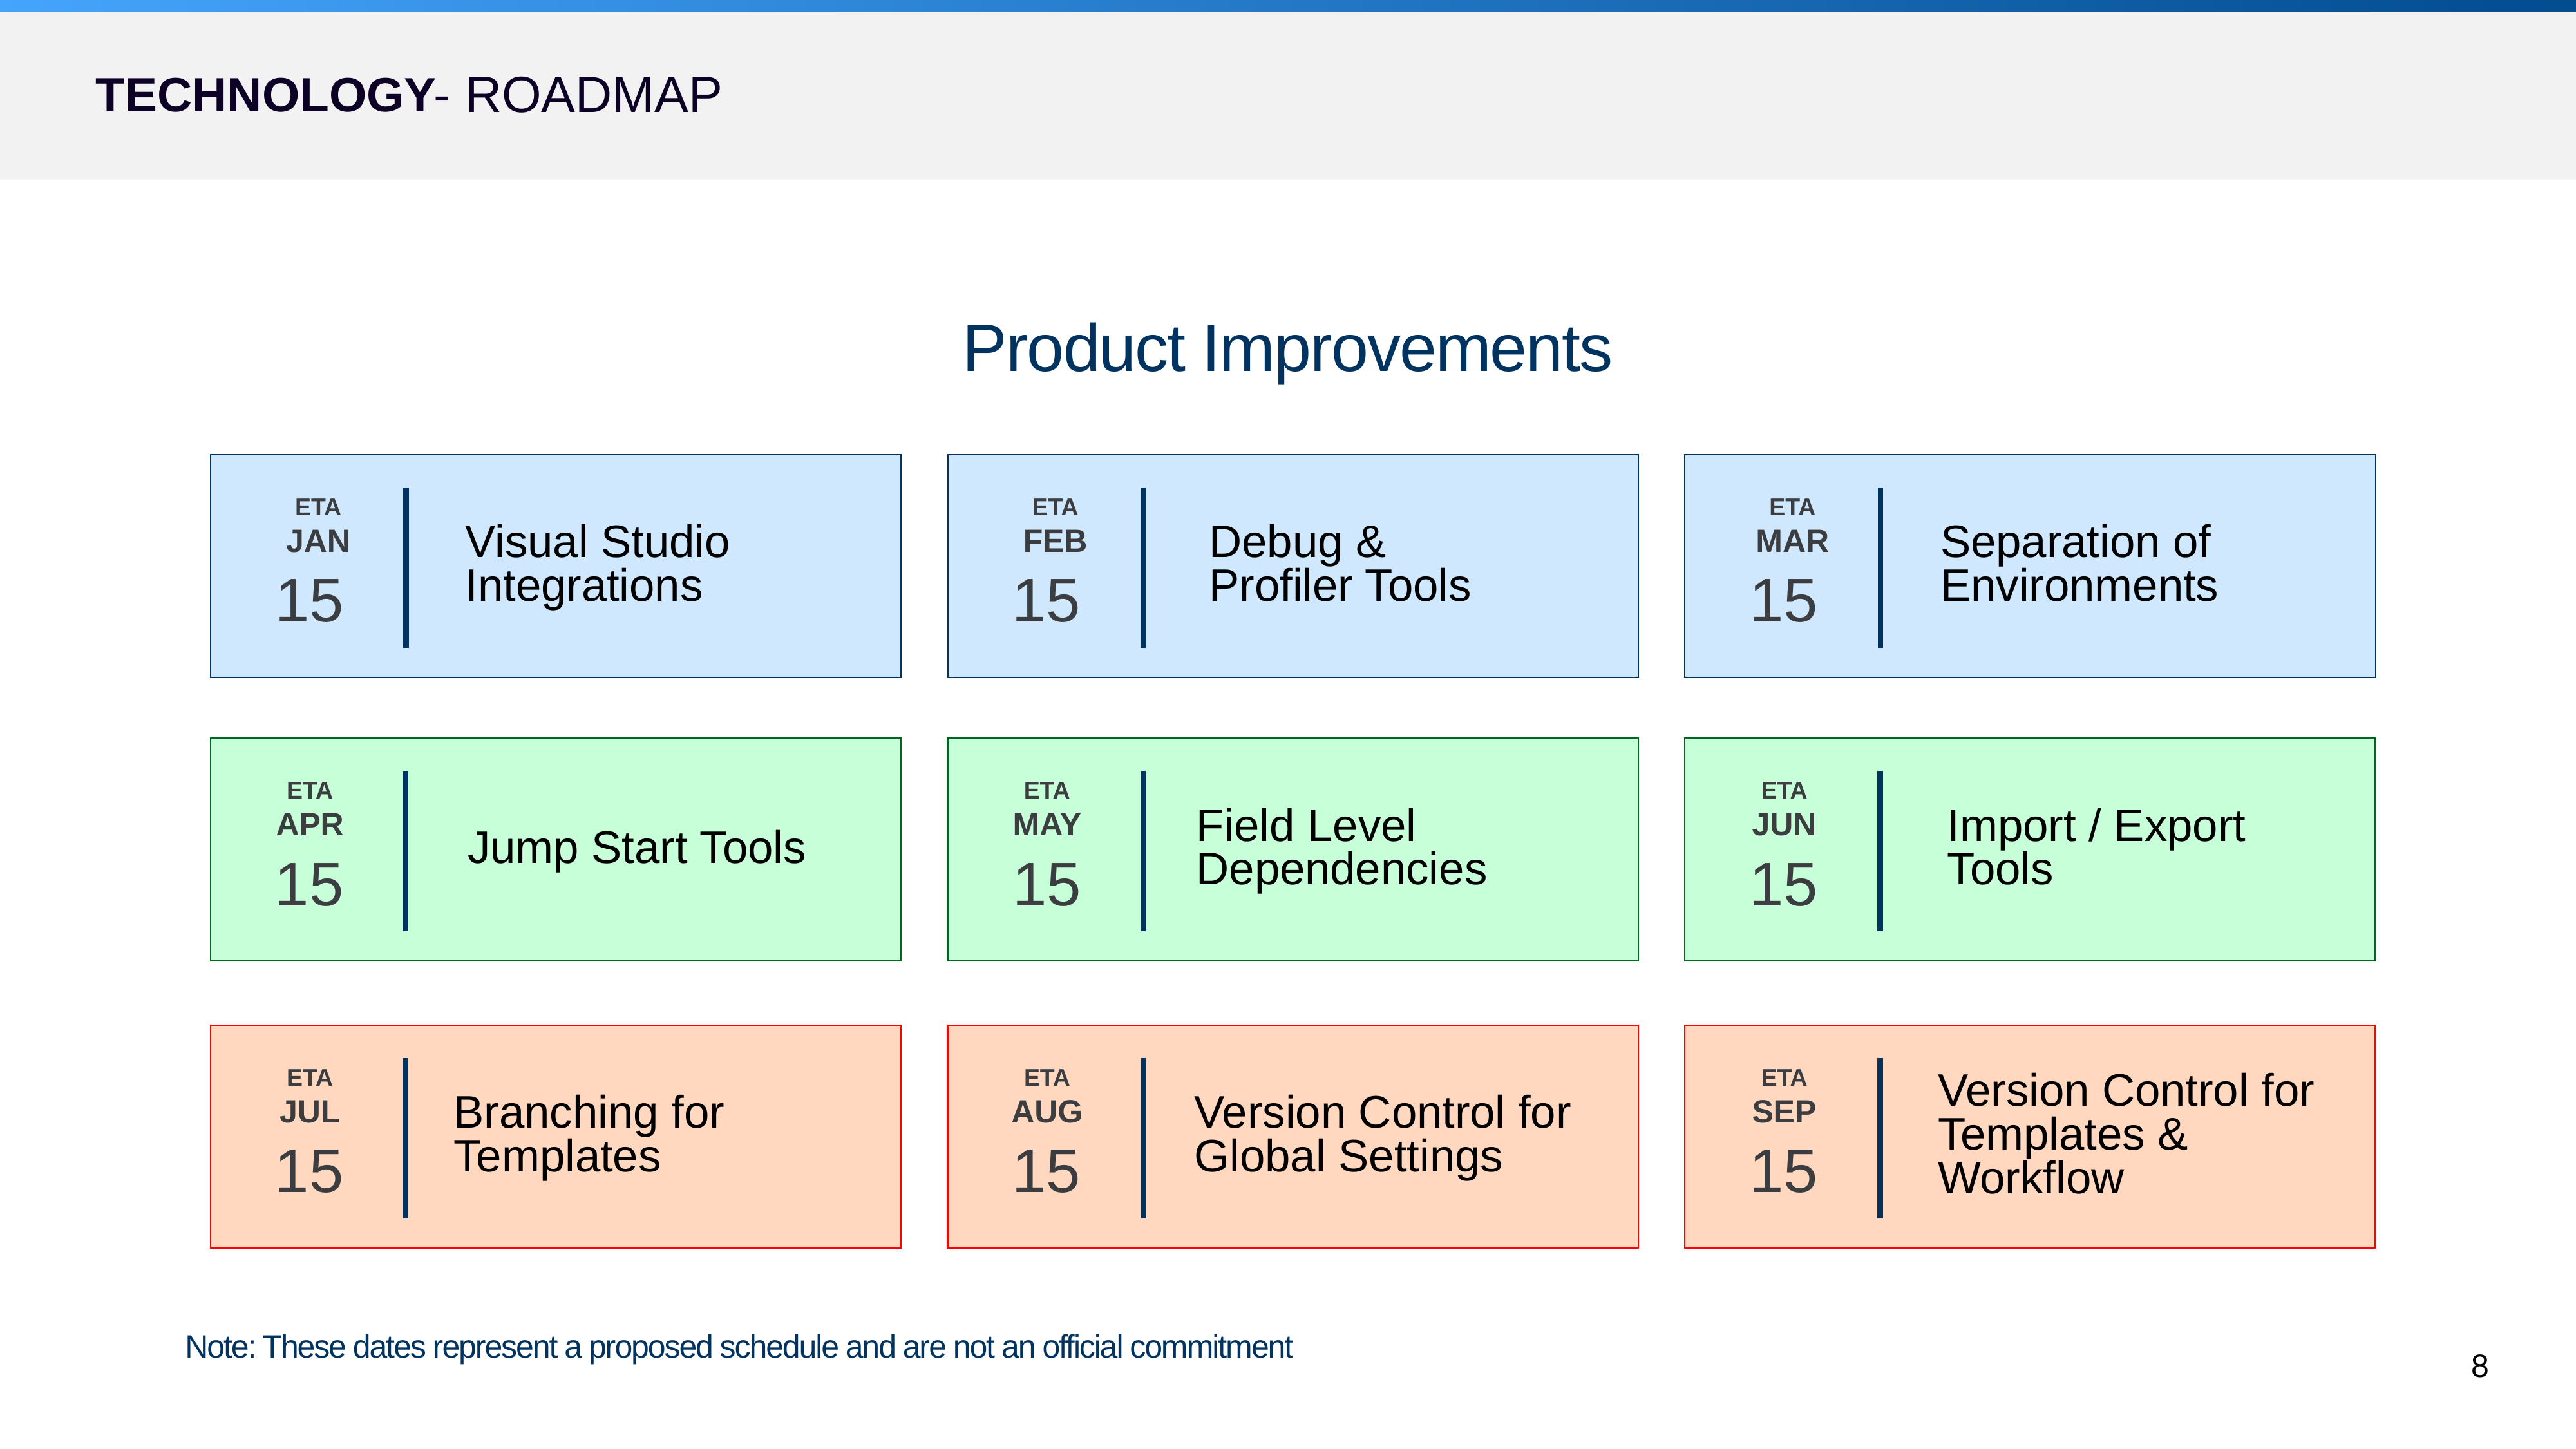

# TECHNOLOGY
- ROADMAP
Product Improvements

ETA
JAN

Visual Studio
Integrations
15

ETA
FEB

Debug &
Profiler Tools
15

ETA
MAR

Separation of
Environments
15

ETA
APR

Jump Start Tools
15

ETA
MAY

Field Level
Dependencies
15

ETA
JUN

Import / Export
Tools
15

ETA
JUL

Branching for
Templates
15

ETA
AUG

Version Control for
Global Settings
15

ETA
SEP

Version Control for
Templates &
Workflow
15
Note: These dates represent a proposed schedule and are not an official commitment
8